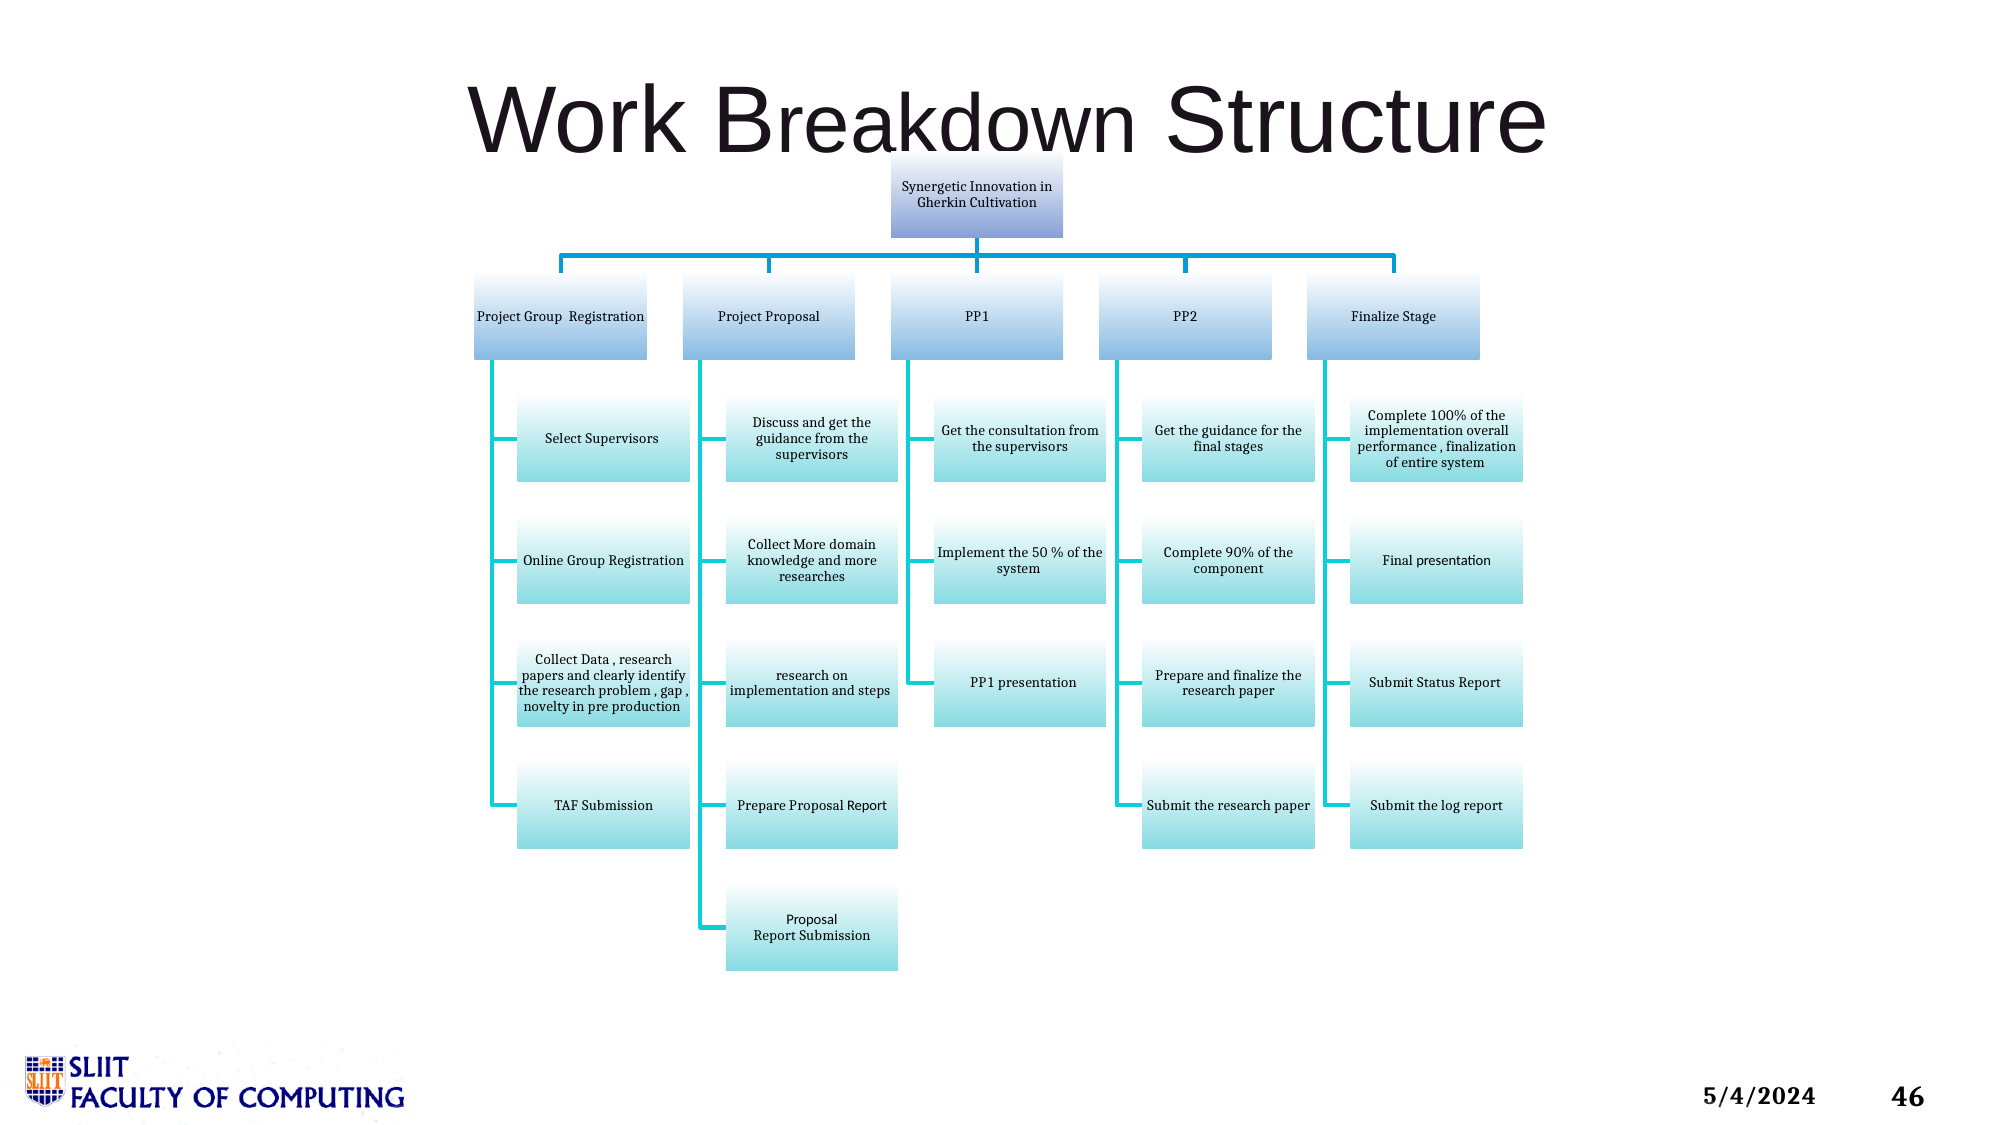

# Work Breakdown Structure

Synergetic Innovation in Gherkin Cultivation
Project Group  Registration
Select Supervisors
Online Group Registration
Collect Data , research papers and clearly identify the research problem , gap , novelty in pre production
TAF Submission
Project Proposal
Discuss and get the guidance from the supervisors
Collect More domain knowledge and more researches
research on implementation and steps
Prepare Proposal Report
Proposal Report Submission
PP1
Get the consultation from the supervisors
Implement the 50 % of the system
  PP1 presentation
PP2
Get the guidance for the final stages
Complete 90% of the component
Prepare and finalize the research paper
Submit the research paper
Finalize Stage
Complete 100% of the implementation overall performance , finalization of entire system
Final presentation
Submit Status Report
Submit the log report